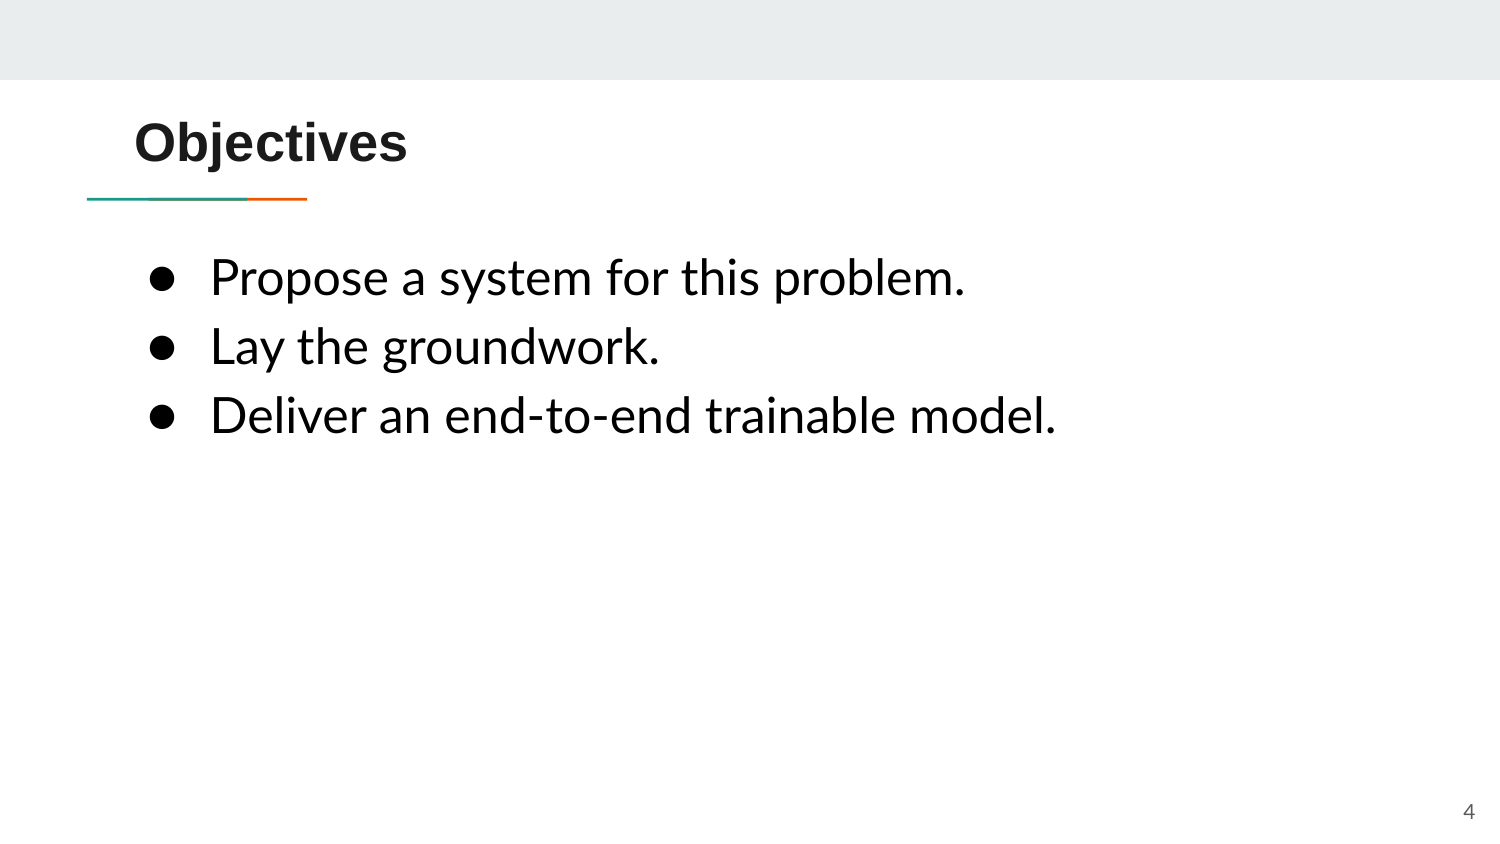

# Objectives
Propose a system for this problem.
Lay the groundwork.
Deliver an end-to-end trainable model.
4